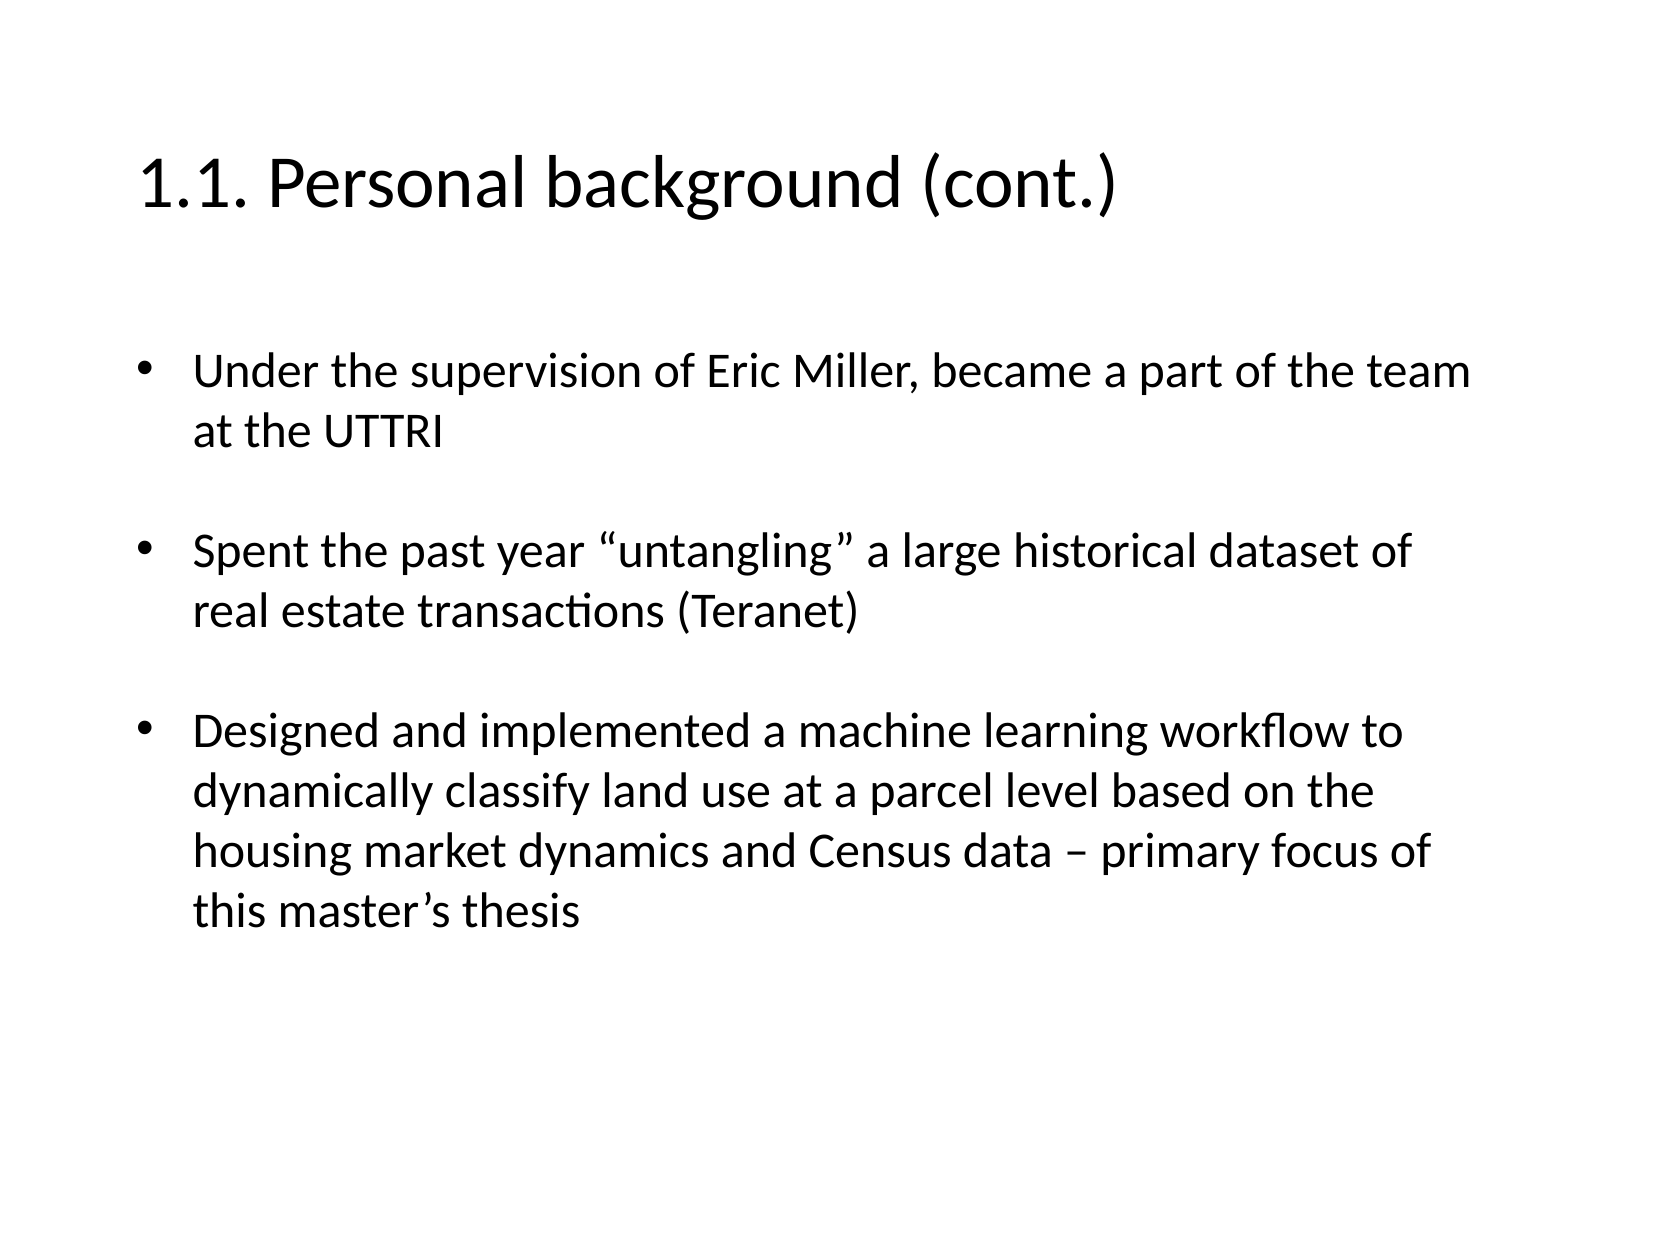

1.1. Personal background (cont.)
Under the supervision of Eric Miller, became a part of the team at the UTTRI

Spent the past year “untangling” a large historical dataset of real estate transactions (Teranet)

Designed and implemented a machine learning workflow to dynamically classify land use at a parcel level based on the housing market dynamics and Census data – primary focus of this master’s thesis